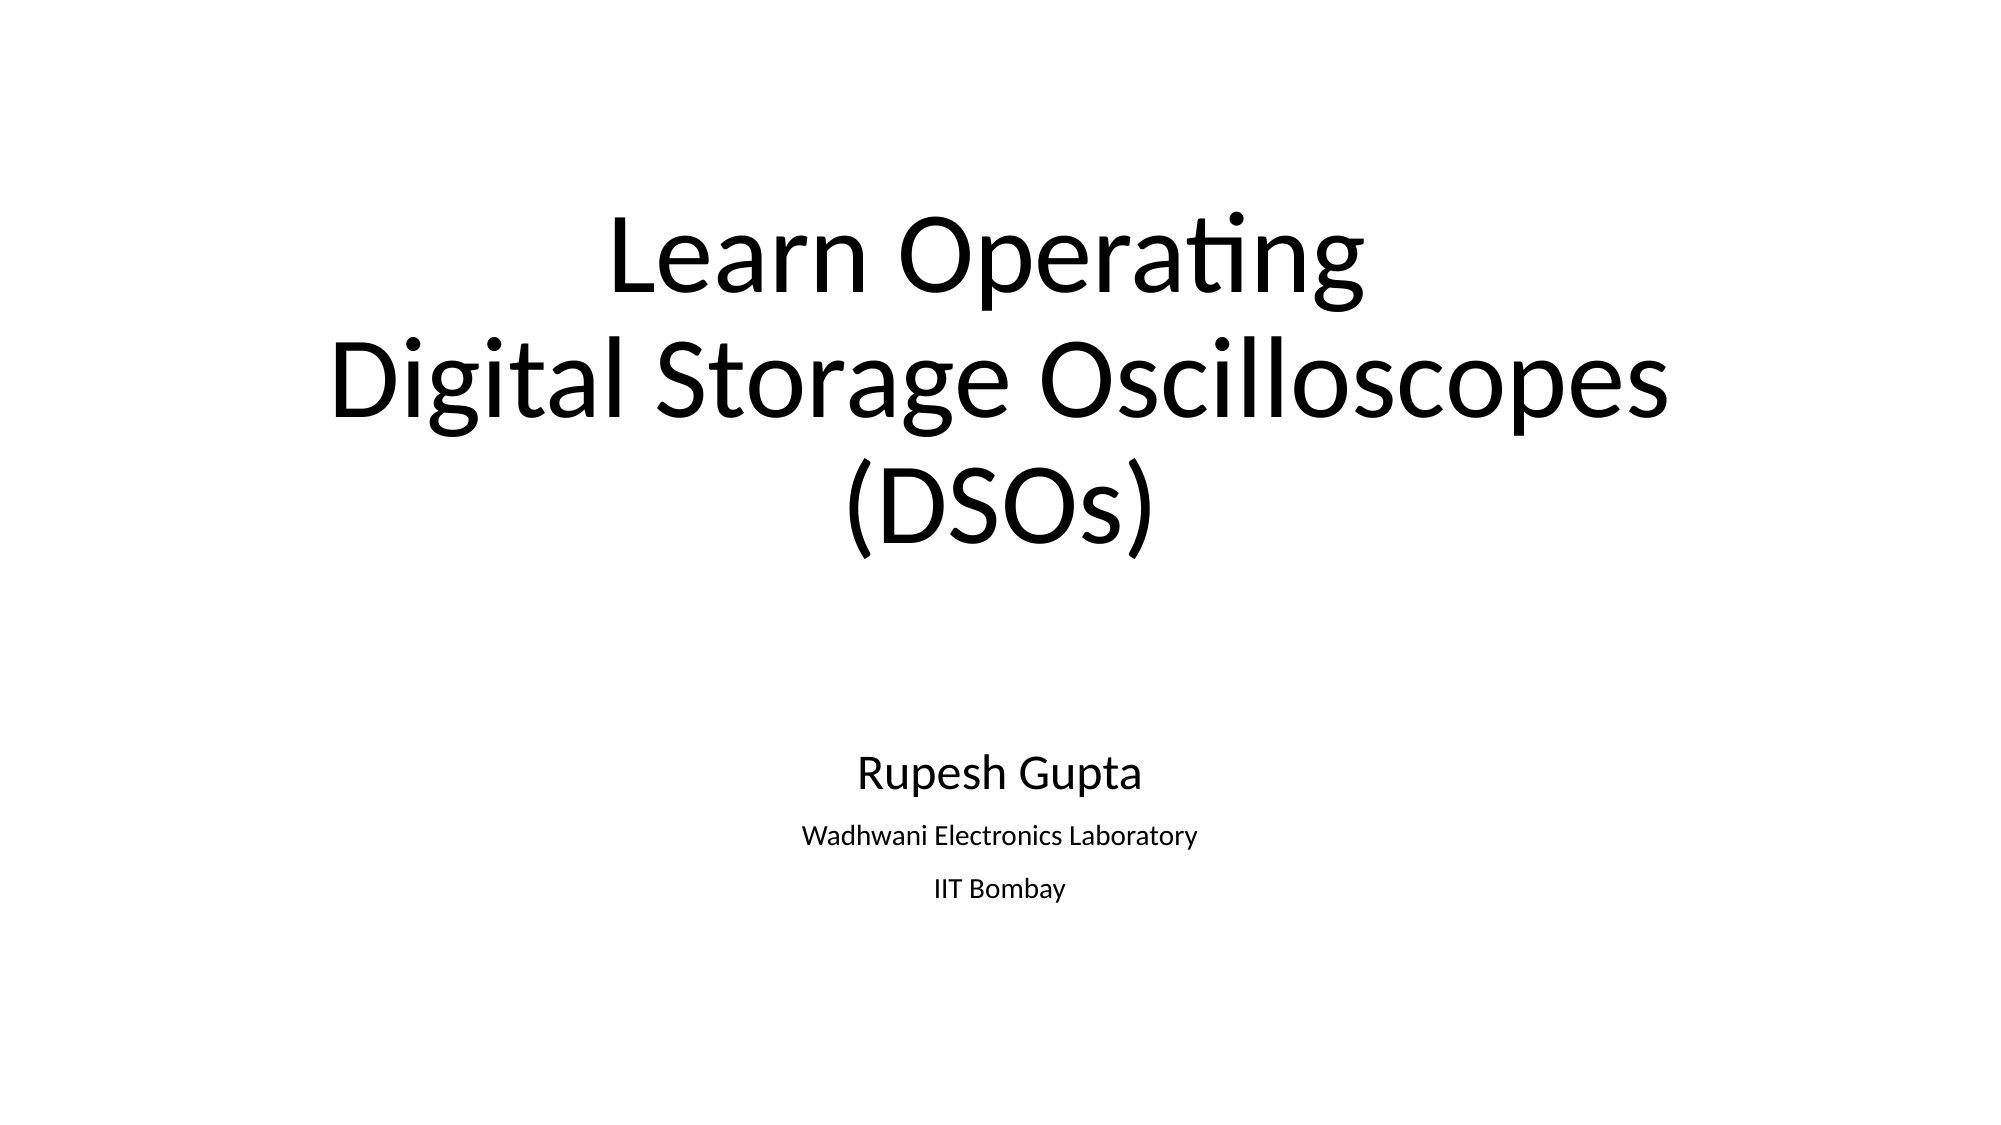

# Learn Operating Digital Storage Oscilloscopes (DSOs)
Rupesh Gupta
Wadhwani Electronics Laboratory
IIT Bombay